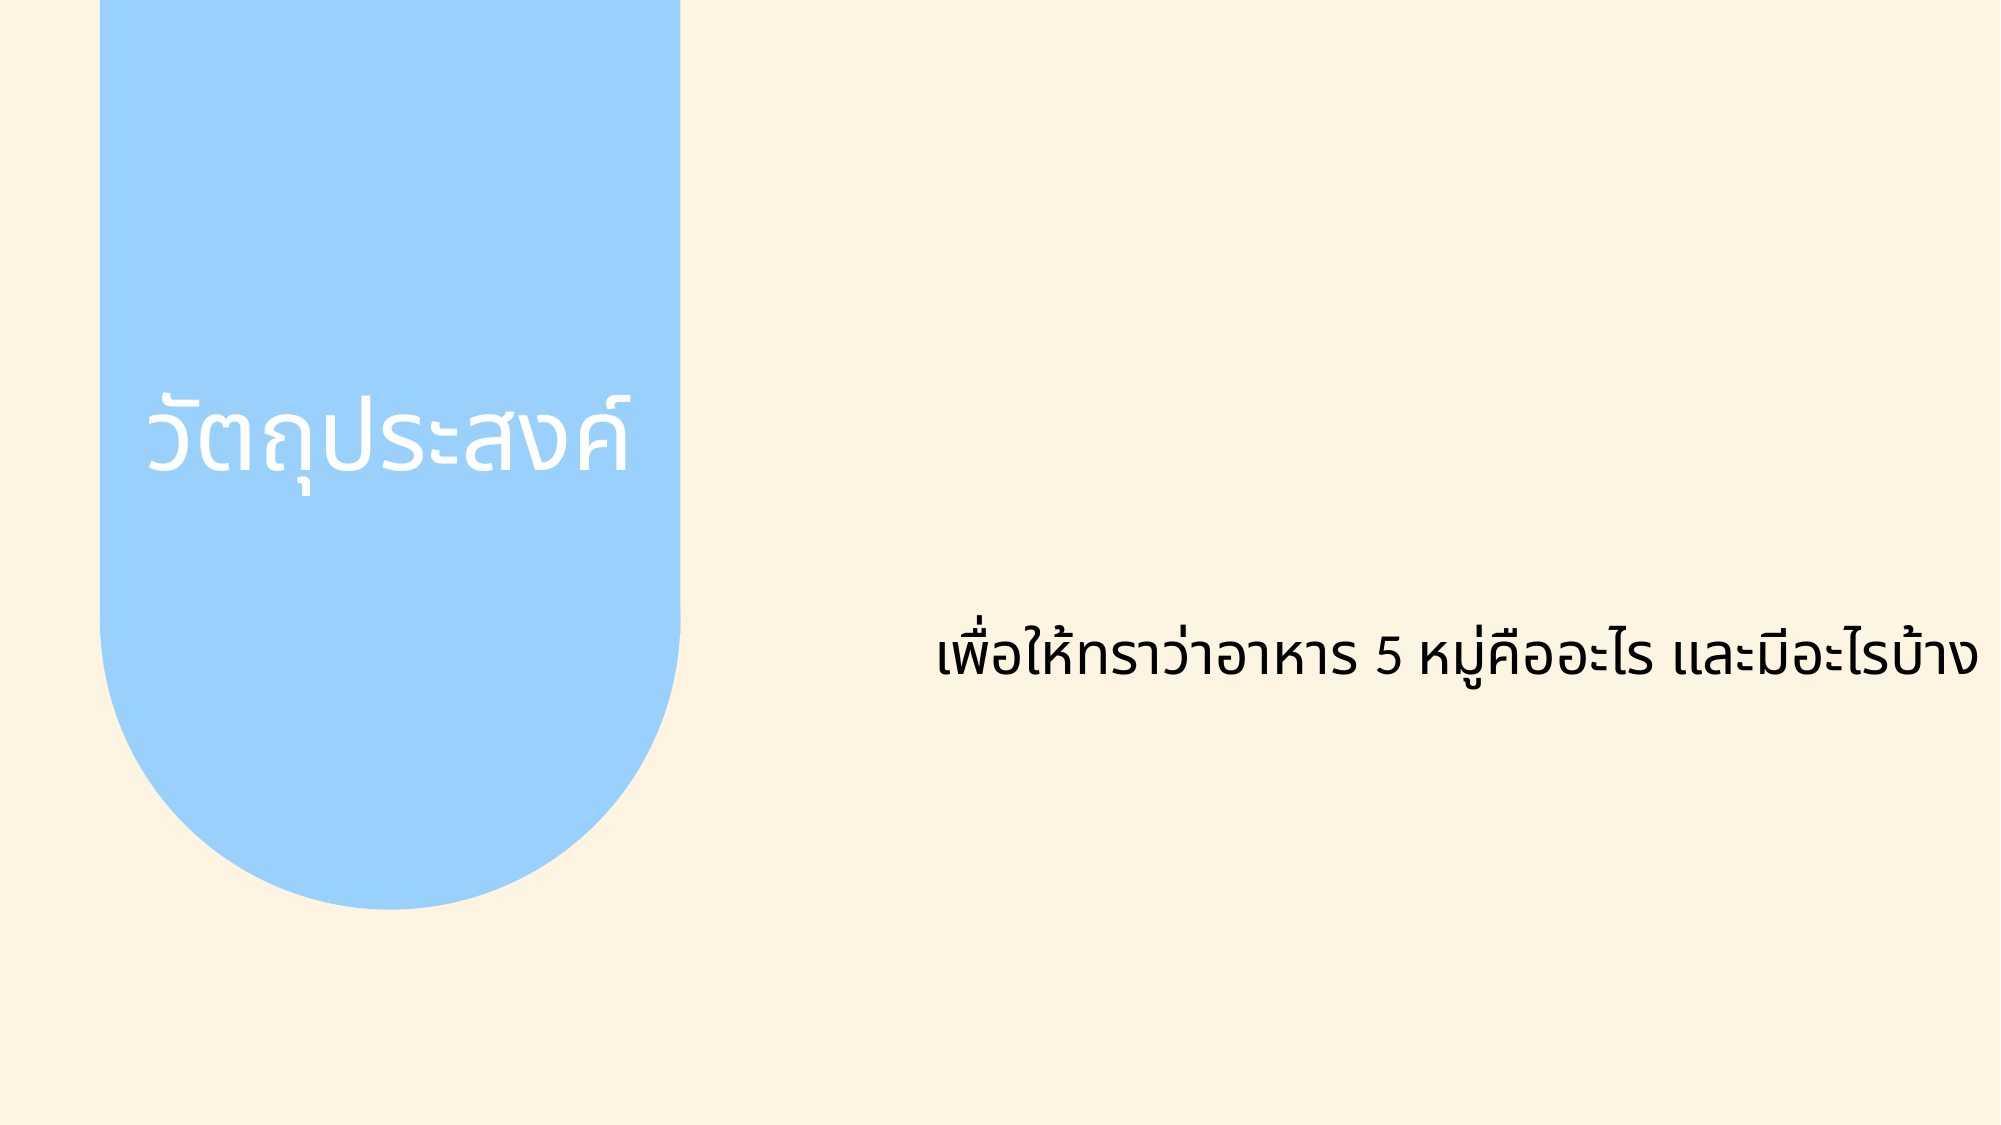

# วัตถุประสงค์
เพื่อให้ทราว่าอาหาร 5 หมู่คืออะไร และมีอะไรบ้าง